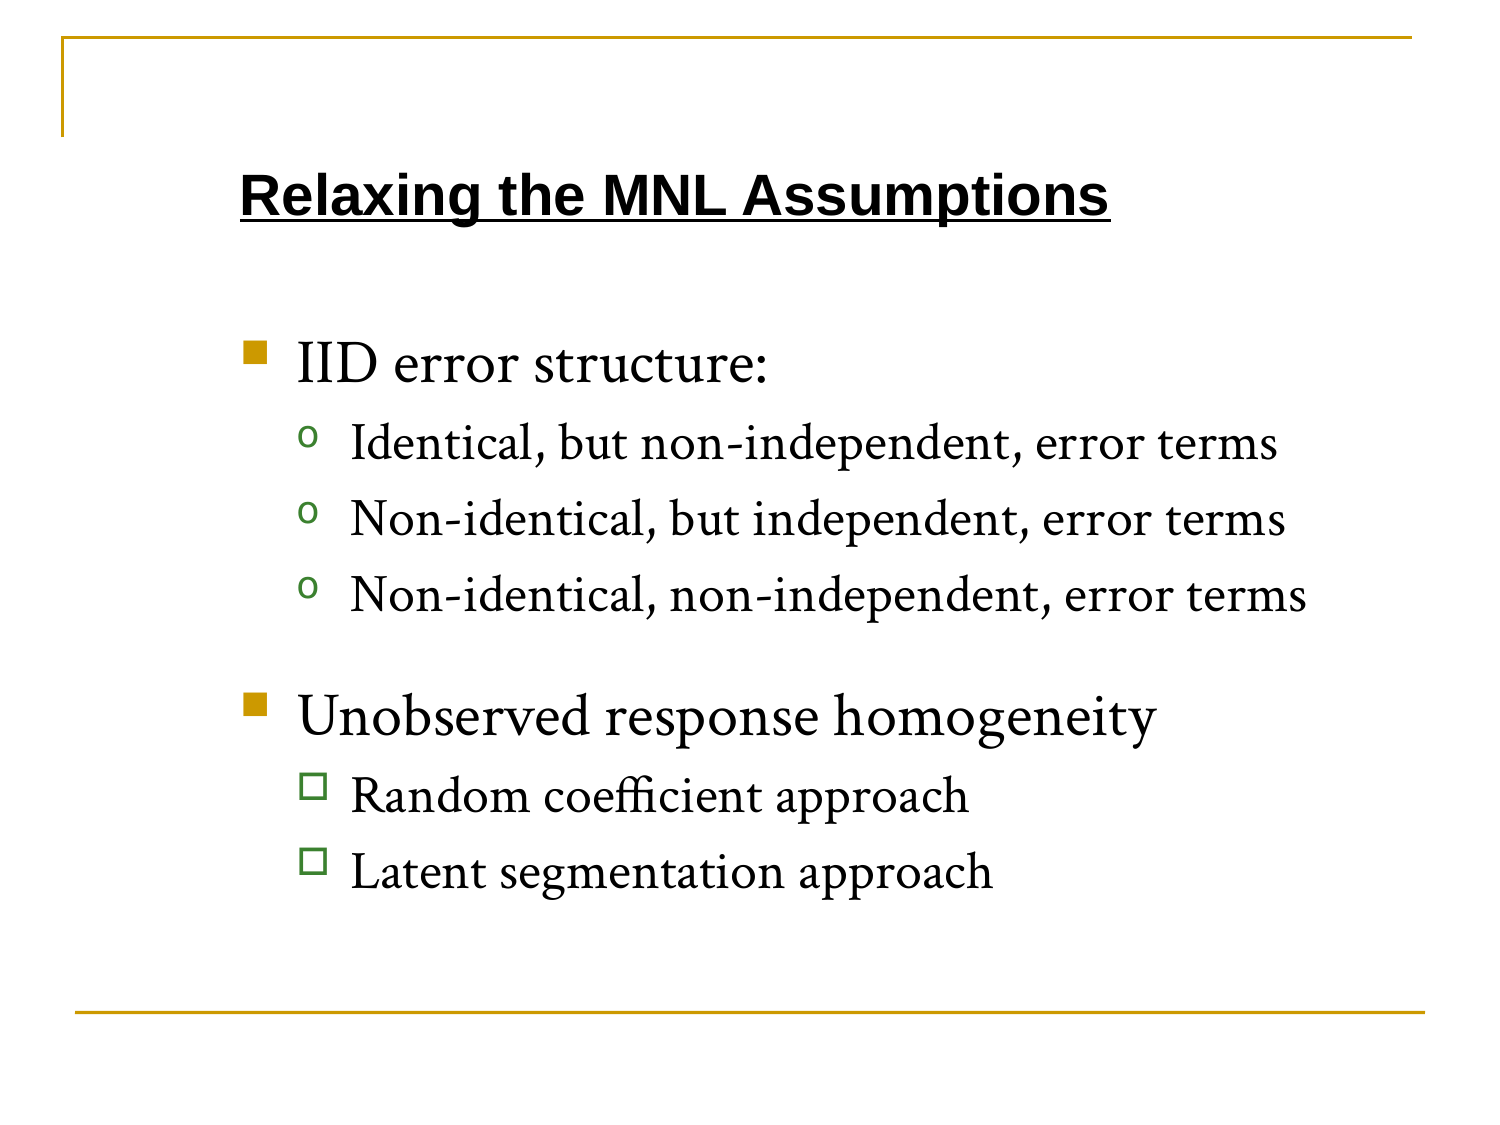

Relaxing the MNL Assumptions
IID error structure:
Identical, but non-independent, error terms
Non-identical, but independent, error terms
Non-identical, non-independent, error terms

Unobserved response homogeneity
Random coefficient approach
Latent segmentation approach